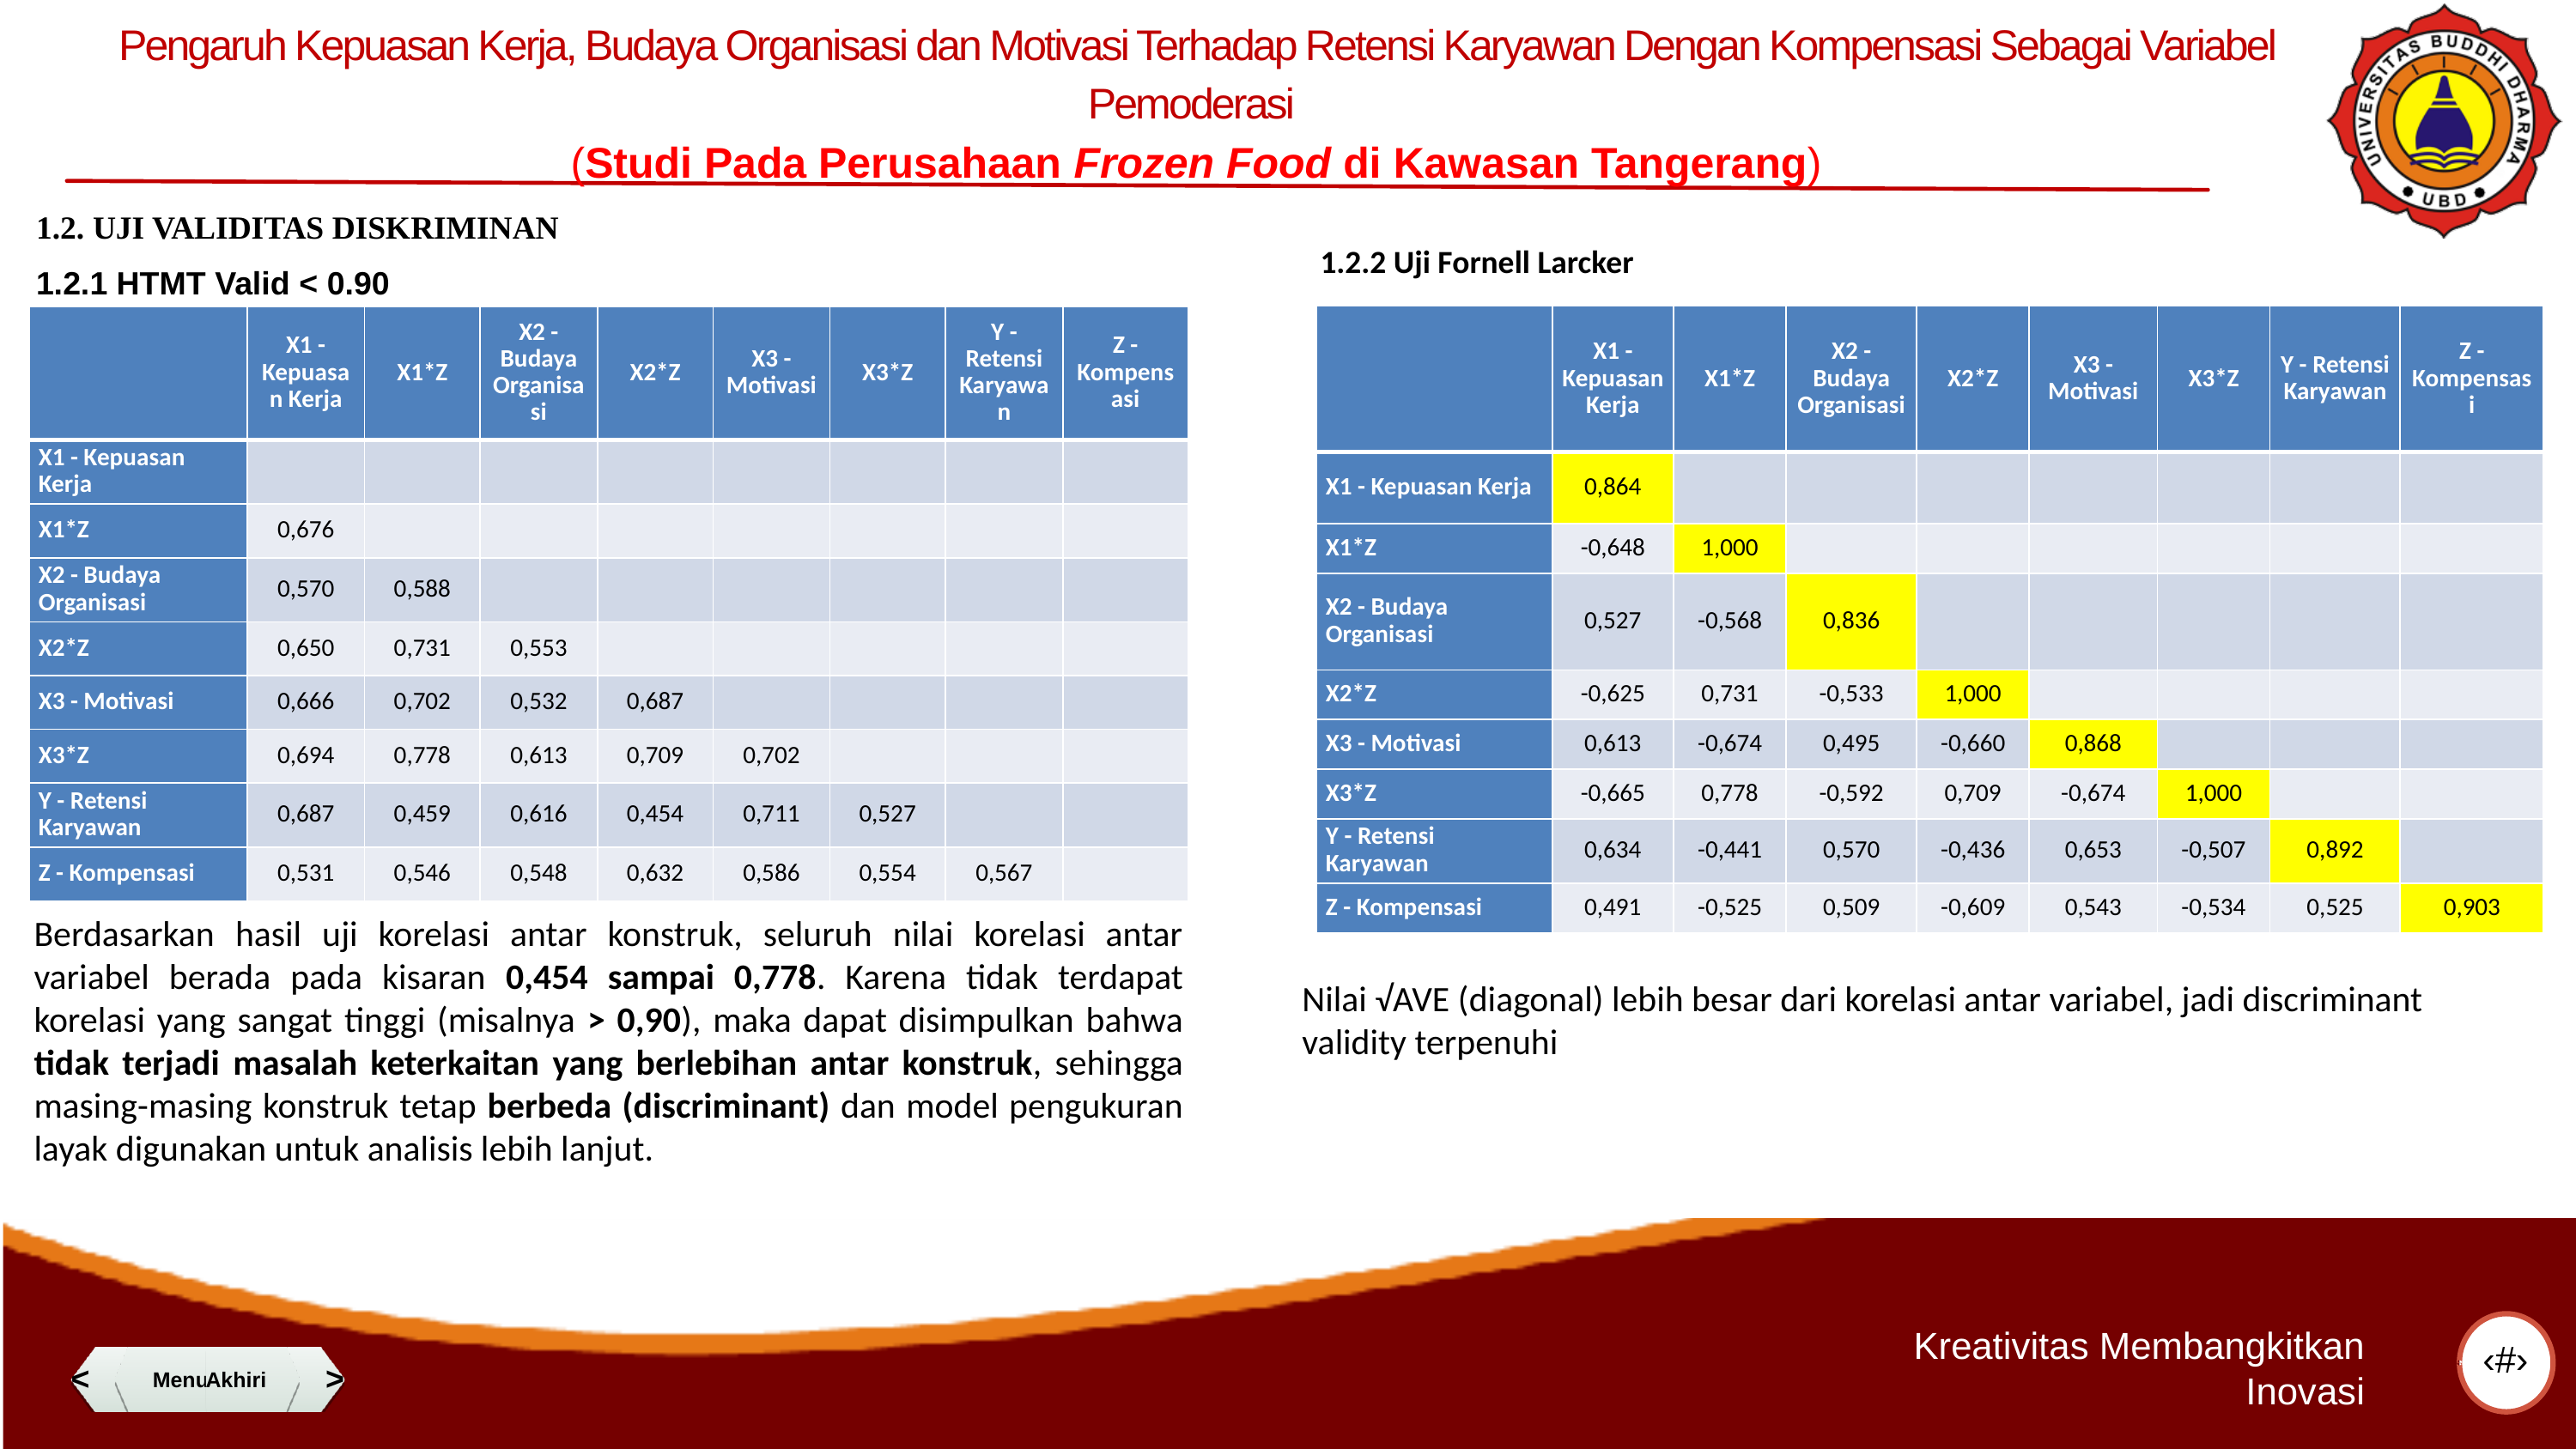

Pengaruh Kepuasan Kerja, Budaya Organisasi dan Motivasi Terhadap Retensi Karyawan Dengan Kompensasi Sebagai Variabel Pemoderasi
(Studi Pada Perusahaan Frozen Food di Kawasan Tangerang)

1.2. UJI VALIDITAS DISKRIMINAN
1.2.2 Uji Fornell Larcker
1.2.1 HTMT Valid < 0.90
|  | X1 - Kepuasan Kerja | X1\*Z | X2 - Budaya Organisasi | X2\*Z | X3 - Motivasi | X3\*Z | Y - Retensi Karyawan | Z - Kompensasi |
| --- | --- | --- | --- | --- | --- | --- | --- | --- |
| X1 - Kepuasan Kerja | 0,864 |  |  |  |  |  |  |  |
| X1\*Z | -0,648 | 1,000 |  |  |  |  |  |  |
| X2 - Budaya Organisasi | 0,527 | -0,568 | 0,836 |  |  |  |  |  |
| X2\*Z | -0,625 | 0,731 | -0,533 | 1,000 |  |  |  |  |
| X3 - Motivasi | 0,613 | -0,674 | 0,495 | -0,660 | 0,868 |  |  |  |
| X3\*Z | -0,665 | 0,778 | -0,592 | 0,709 | -0,674 | 1,000 |  |  |
| Y - Retensi Karyawan | 0,634 | -0,441 | 0,570 | -0,436 | 0,653 | -0,507 | 0,892 |  |
| Z - Kompensasi | 0,491 | -0,525 | 0,509 | -0,609 | 0,543 | -0,534 | 0,525 | 0,903 |
|  | X1 - Kepuasan Kerja | X1\*Z | X2 - Budaya Organisasi | X2\*Z | X3 - Motivasi | X3\*Z | Y - Retensi Karyawan | Z - Kompensasi |
| --- | --- | --- | --- | --- | --- | --- | --- | --- |
| X1 - Kepuasan Kerja |  |  |  |  |  |  |  |  |
| X1\*Z | 0,676 |  |  |  |  |  |  |  |
| X2 - Budaya Organisasi | 0,570 | 0,588 |  |  |  |  |  |  |
| X2\*Z | 0,650 | 0,731 | 0,553 |  |  |  |  |  |
| X3 - Motivasi | 0,666 | 0,702 | 0,532 | 0,687 |  |  |  |  |
| X3\*Z | 0,694 | 0,778 | 0,613 | 0,709 | 0,702 |  |  |  |
| Y - Retensi Karyawan | 0,687 | 0,459 | 0,616 | 0,454 | 0,711 | 0,527 |  |  |
| Z - Kompensasi | 0,531 | 0,546 | 0,548 | 0,632 | 0,586 | 0,554 | 0,567 |  |
Berdasarkan hasil uji korelasi antar konstruk, seluruh nilai korelasi antar variabel berada pada kisaran 0,454 sampai 0,778. Karena tidak terdapat korelasi yang sangat tinggi (misalnya > 0,90), maka dapat disimpulkan bahwa tidak terjadi masalah keterkaitan yang berlebihan antar konstruk, sehingga masing-masing konstruk tetap berbeda (discriminant) dan model pengukuran layak digunakan untuk analisis lebih lanjut.
Nilai √AVE (diagonal) lebih besar dari korelasi antar variabel, jadi discriminant validity terpenuhi

‹#›

Kreativitas Membangkitkan Inovasi

<

@adt_lotus

Menu

Akhiri

>